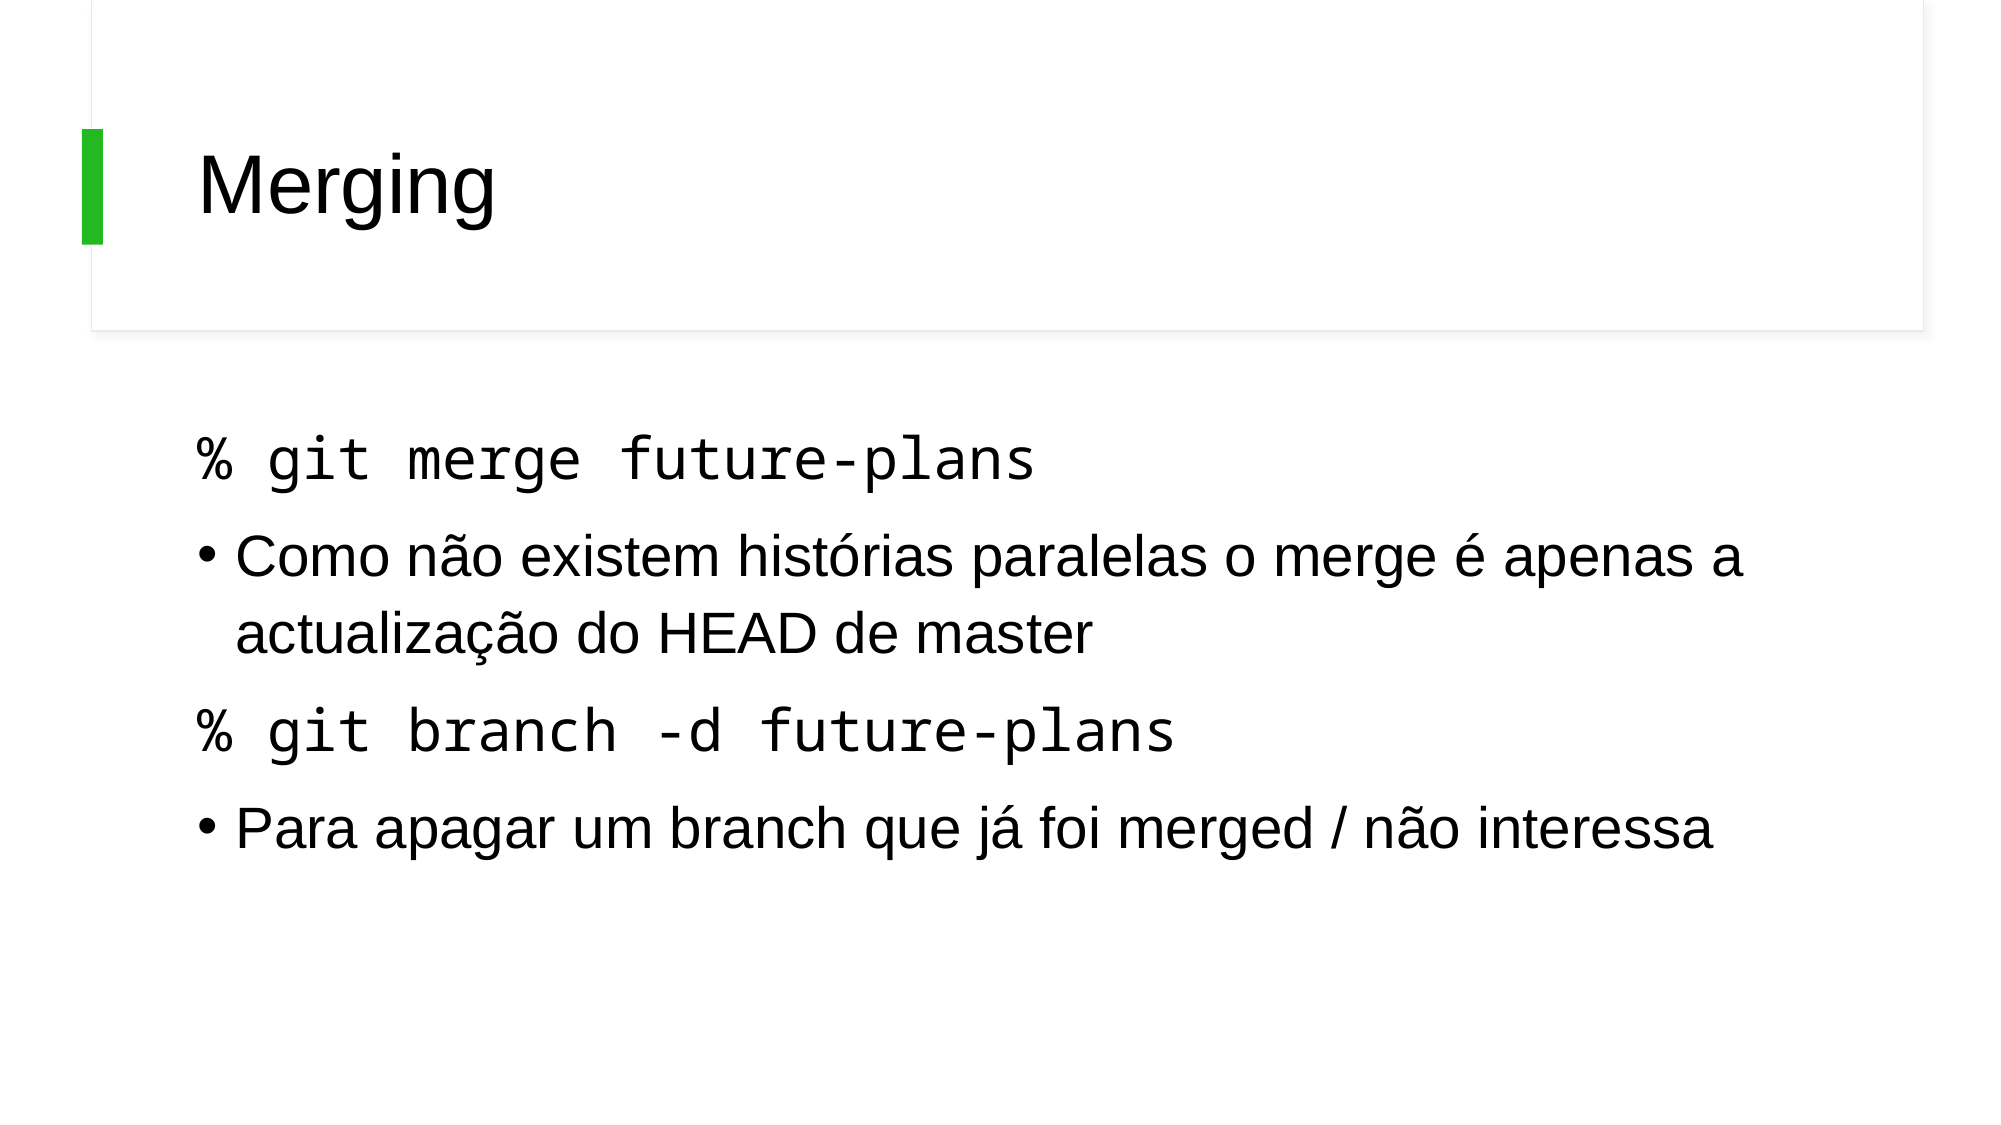

# Merging
% git merge future-plans
Como não existem histórias paralelas o merge é apenas a actualização do HEAD de master
% git branch -d future-plans
Para apagar um branch que já foi merged / não interessa